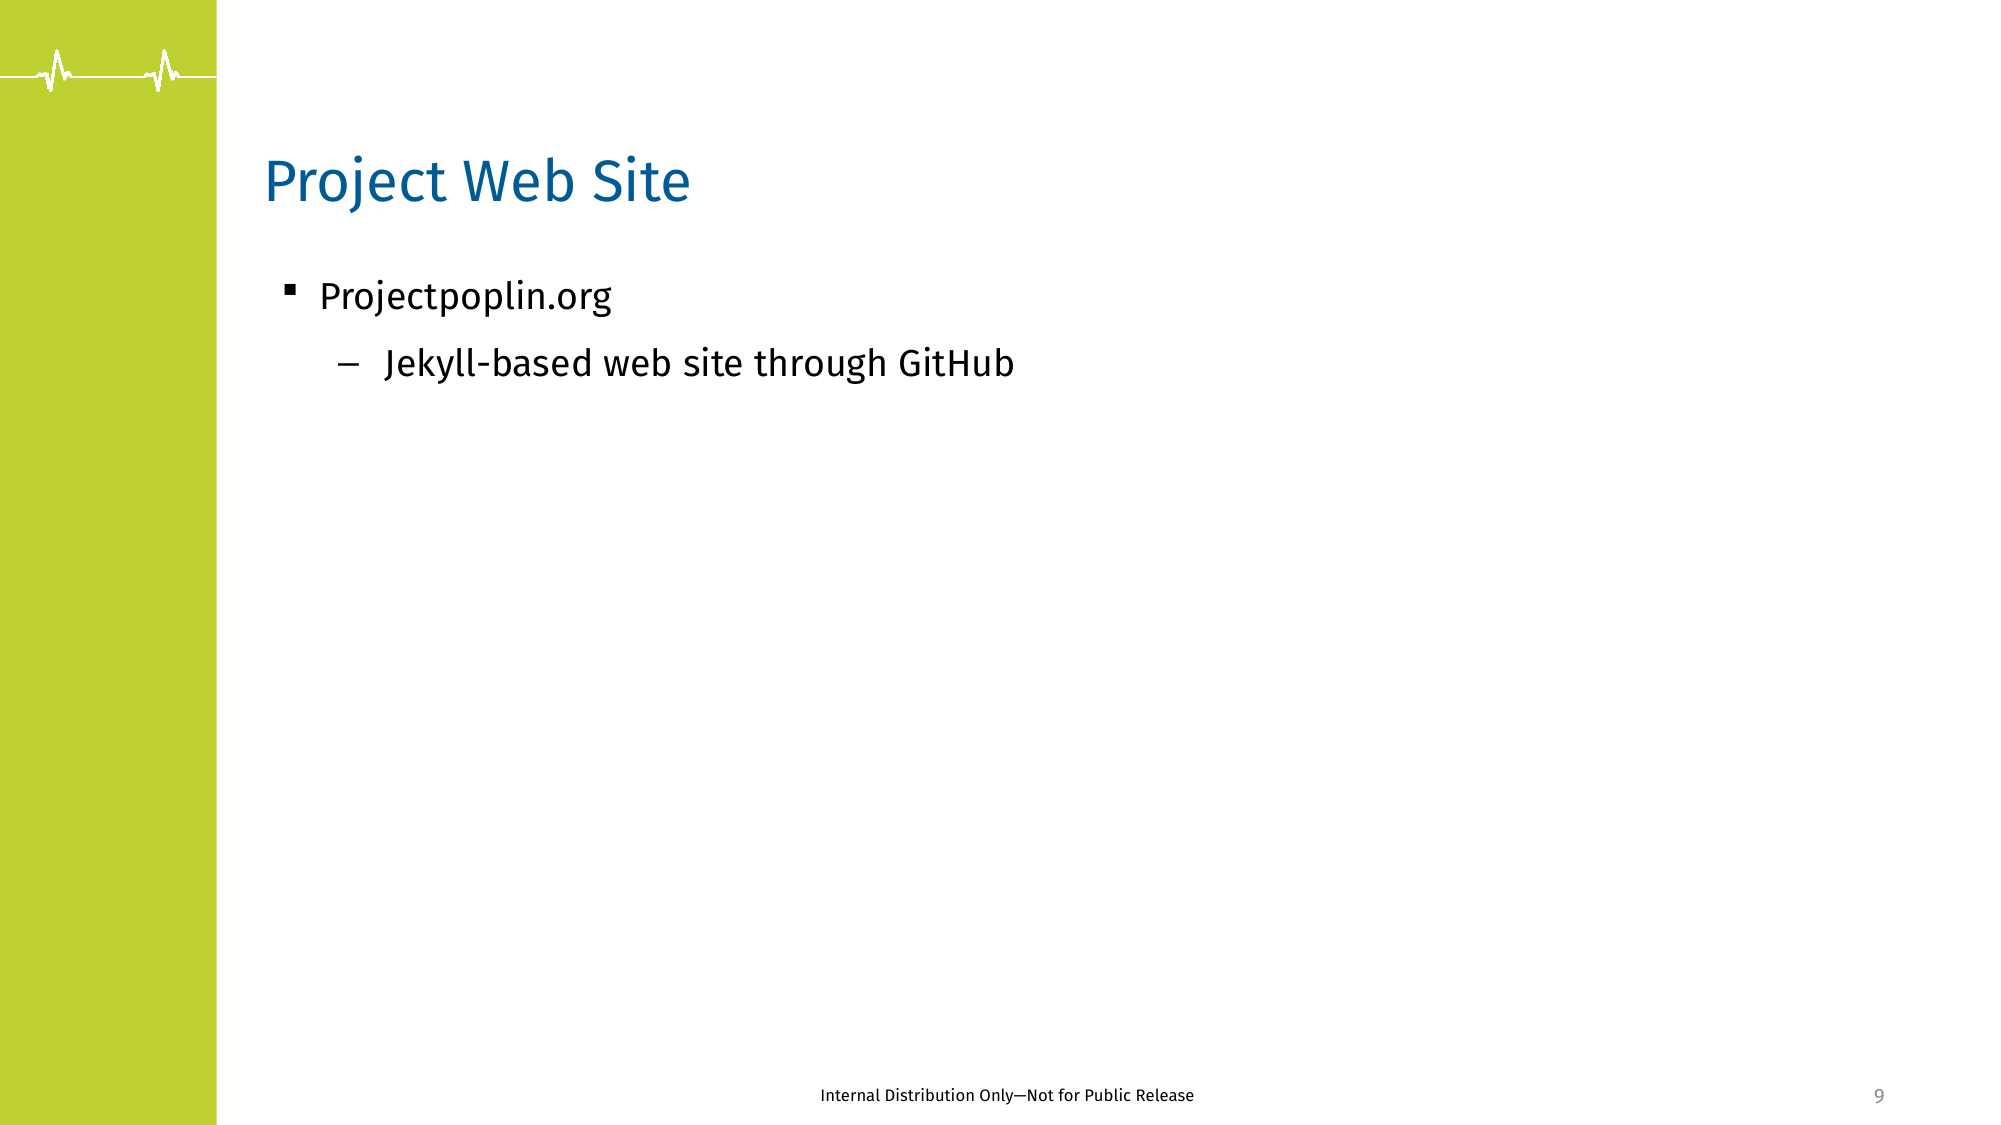

# Project Web Site
Projectpoplin.org
Jekyll-based web site through GitHub
9